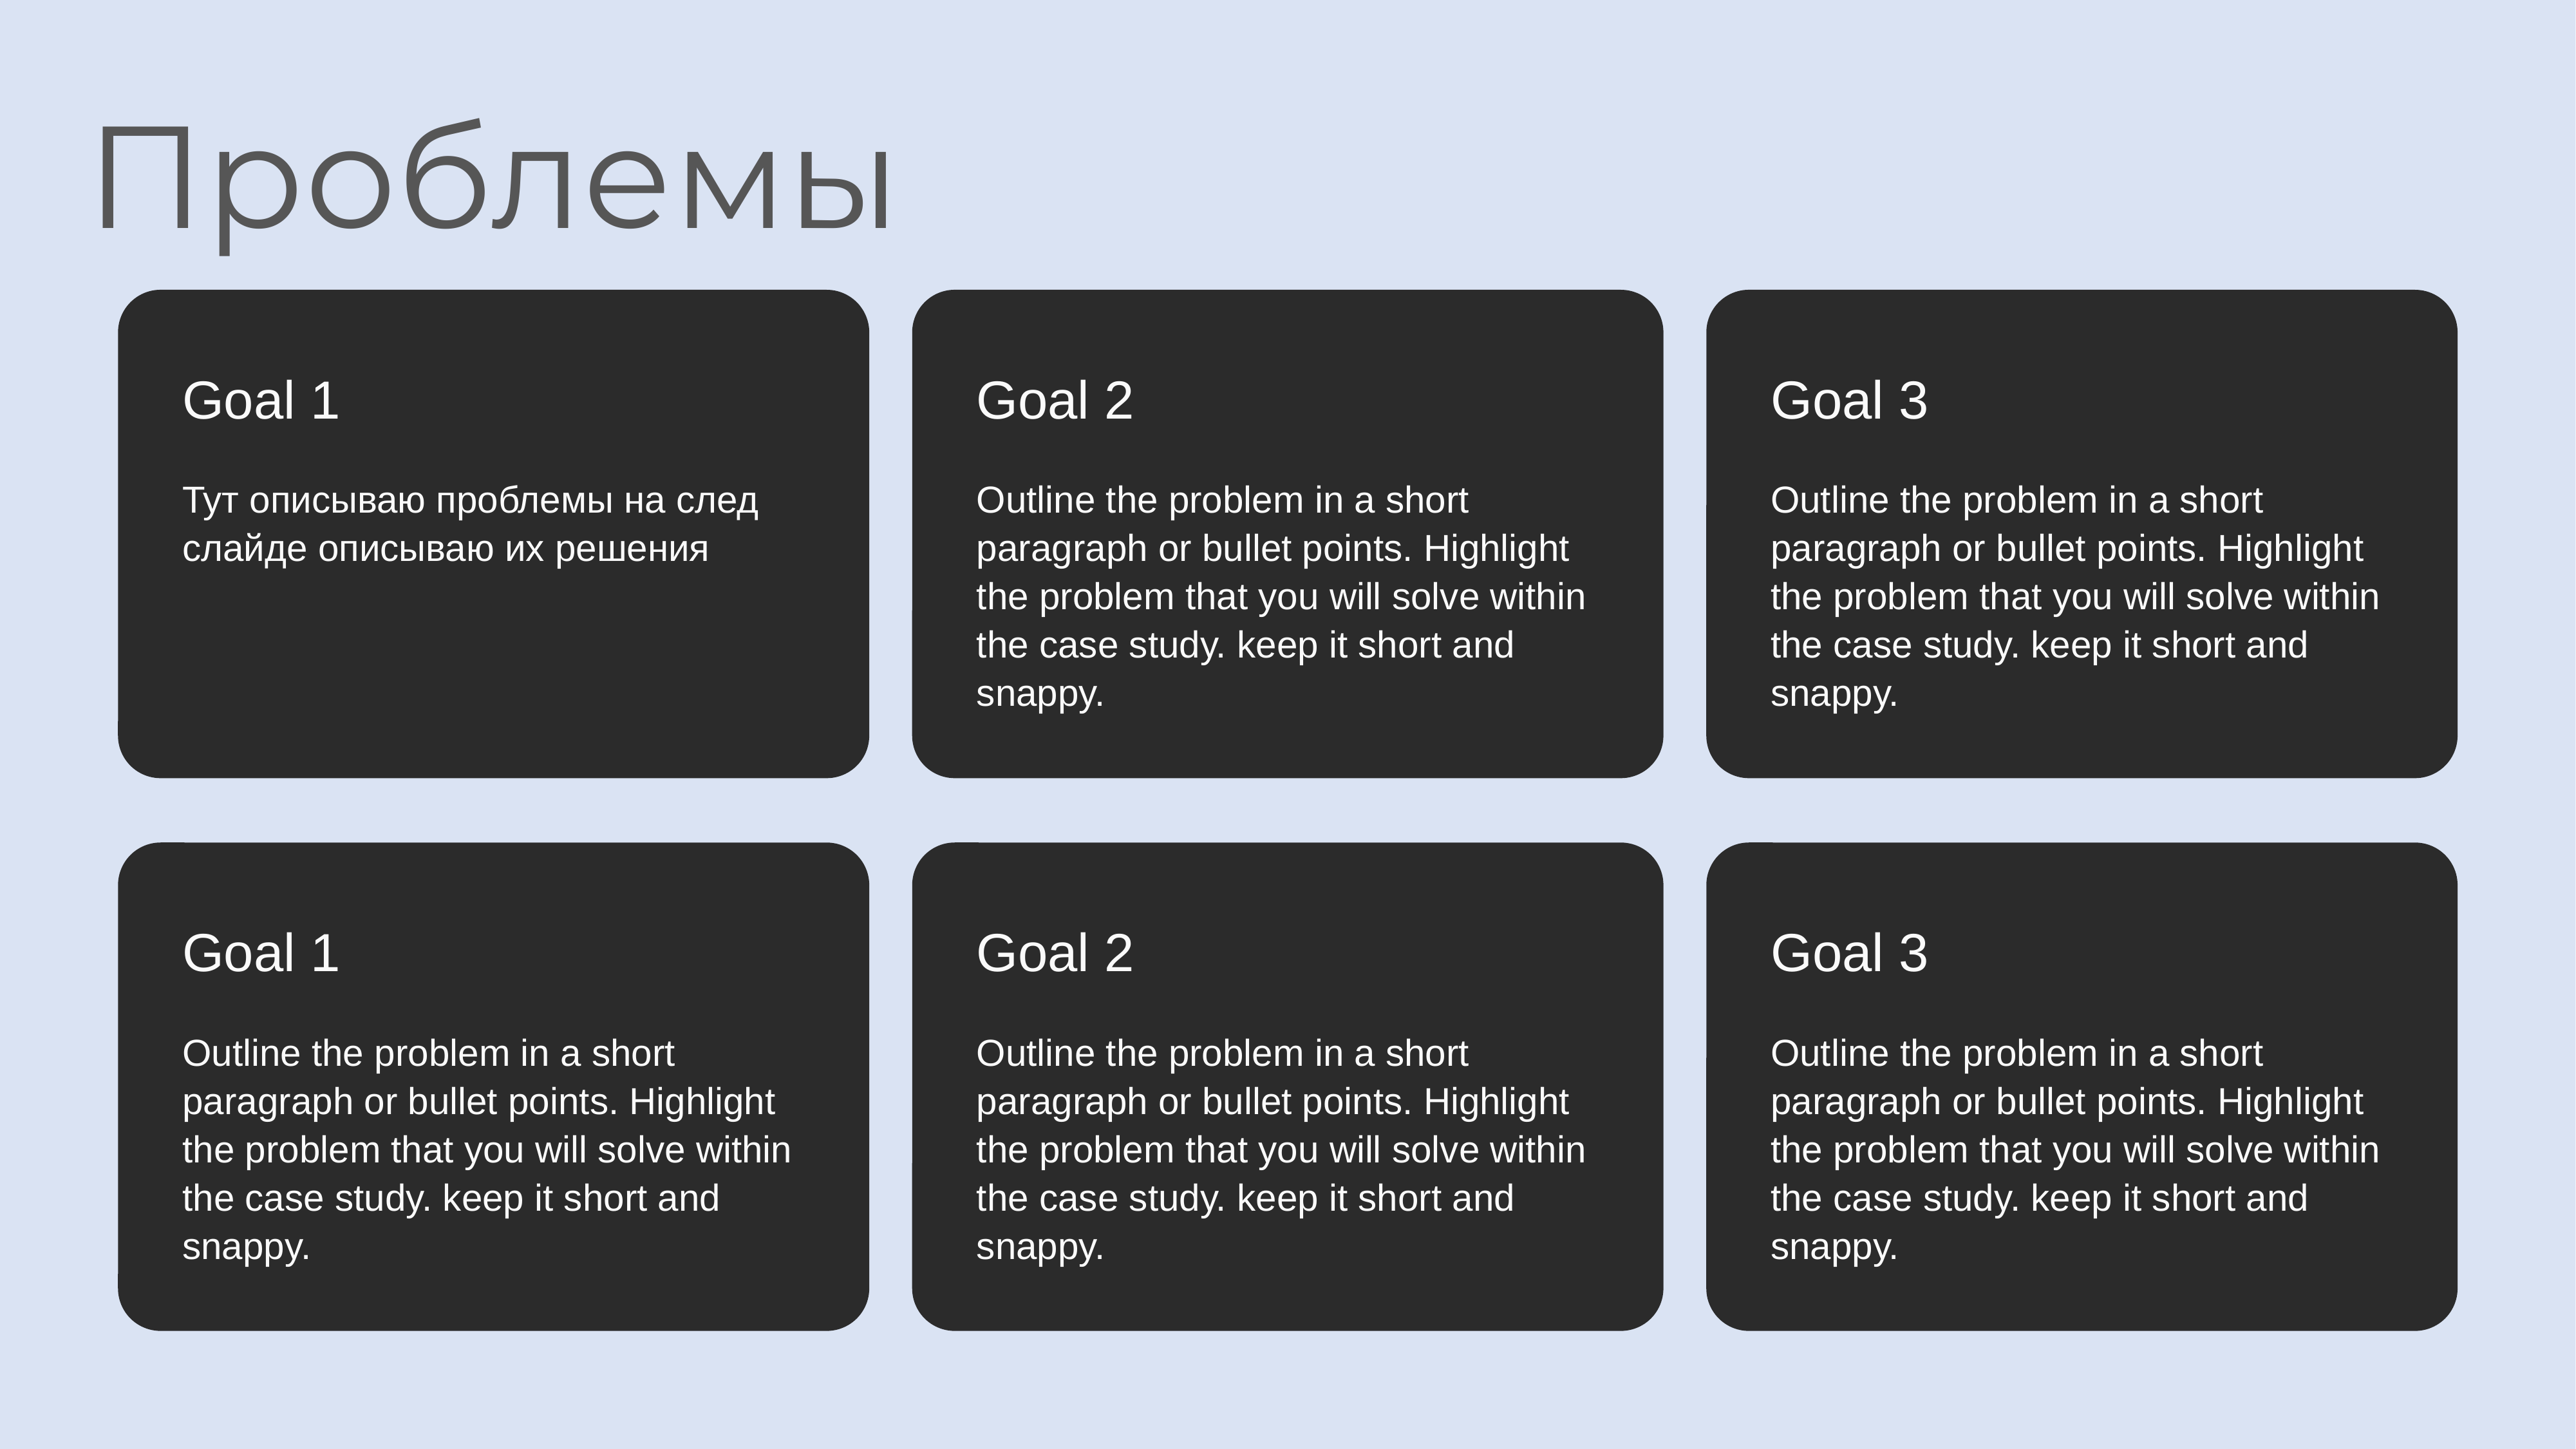

Проблемы

Goal 1
Goal 2
Goal 3
Тут описываю проблемы на след слайде описываю их решения
Outline the problem in a short paragraph or bullet points. Highlight the problem that you will solve within the case study. keep it short and snappy.
Outline the problem in a short paragraph or bullet points. Highlight the problem that you will solve within the case study. keep it short and snappy.

Goal 1
Goal 2
Goal 3
Outline the problem in a short paragraph or bullet points. Highlight the problem that you will solve within the case study. keep it short and snappy.
Outline the problem in a short paragraph or bullet points. Highlight the problem that you will solve within the case study. keep it short and snappy.
Outline the problem in a short paragraph or bullet points. Highlight the problem that you will solve within the case study. keep it short and snappy.